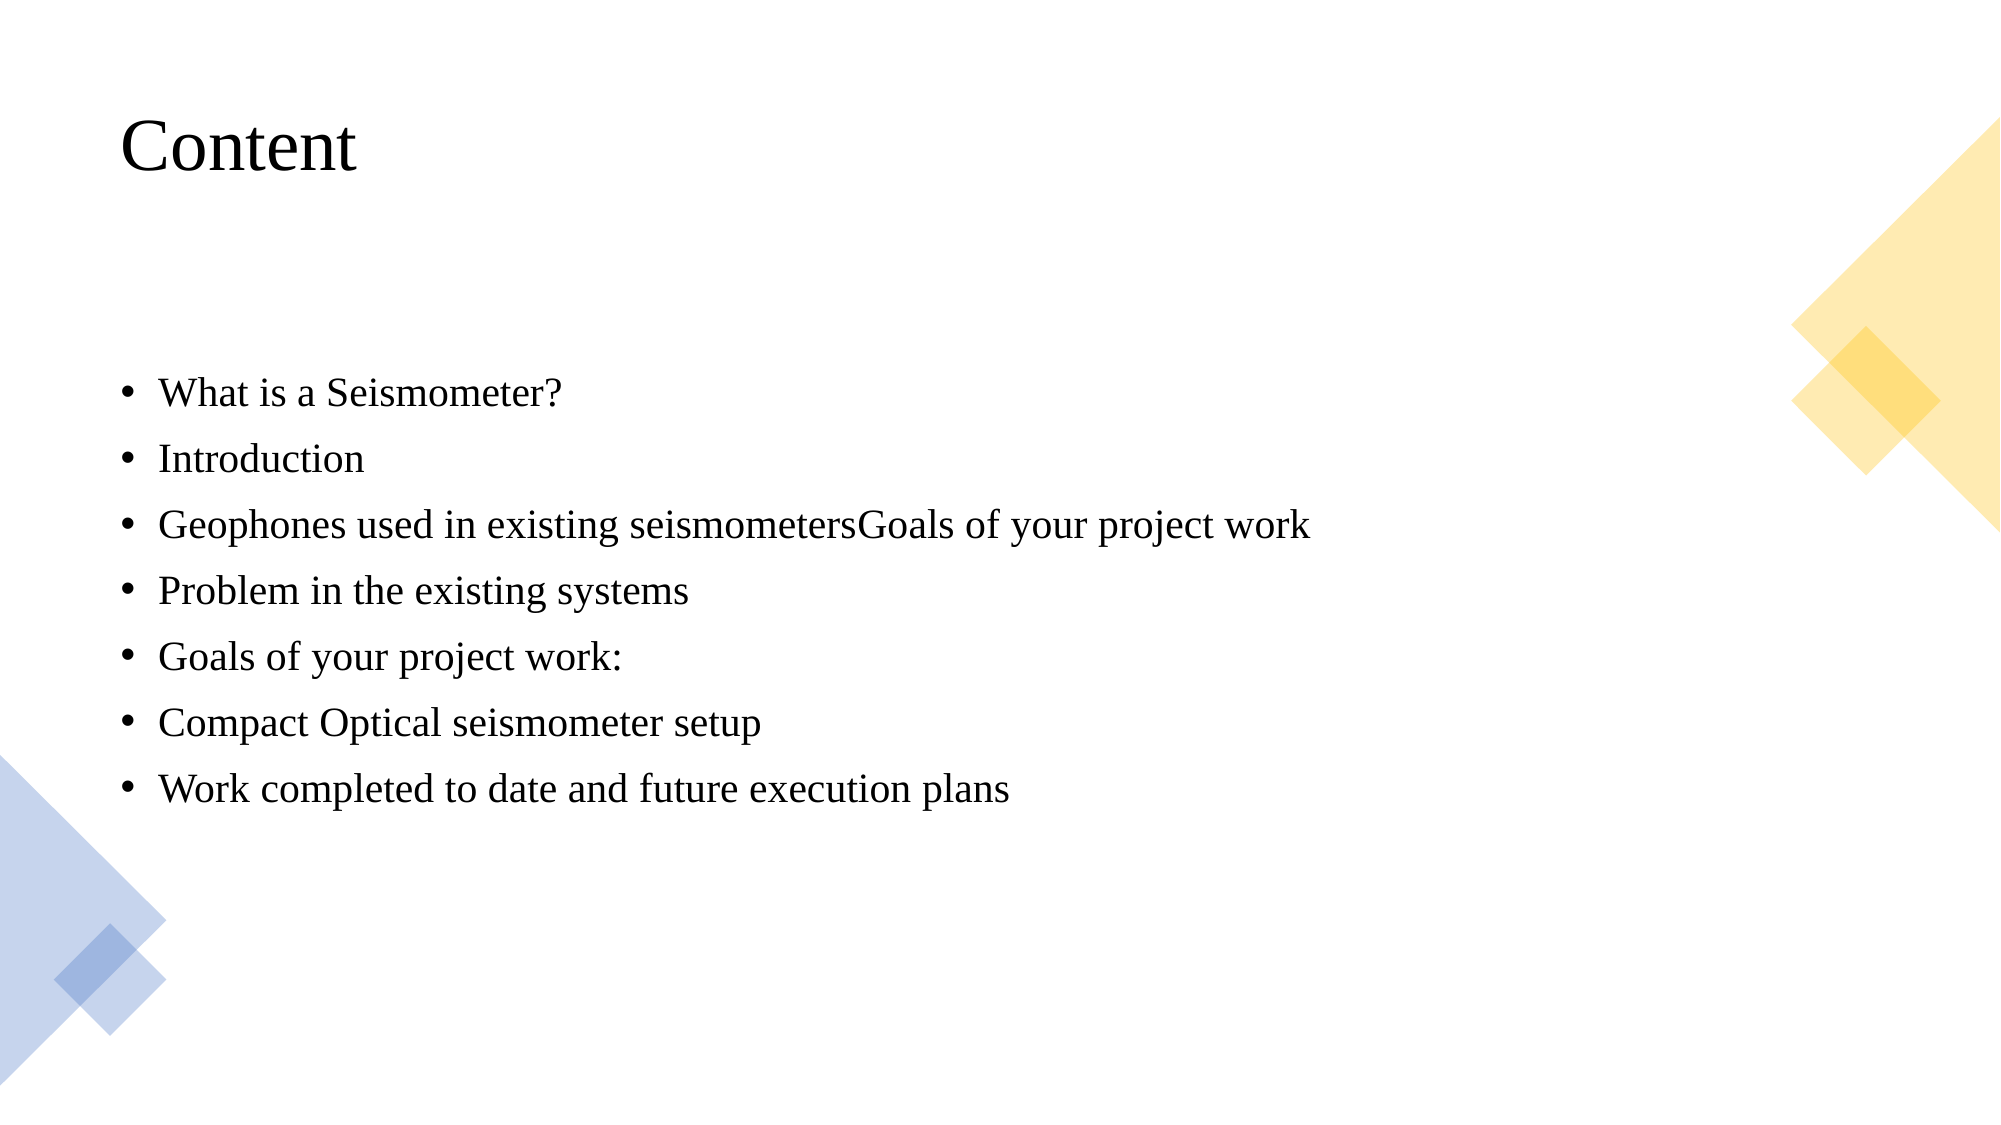

# Content

What is a Seismometer?
Introduction
Geophones used in existing seismometersGoals of your project work
Problem in the existing systems
Goals of your project work:
Compact Optical seismometer setup
Work completed to date and future execution plans